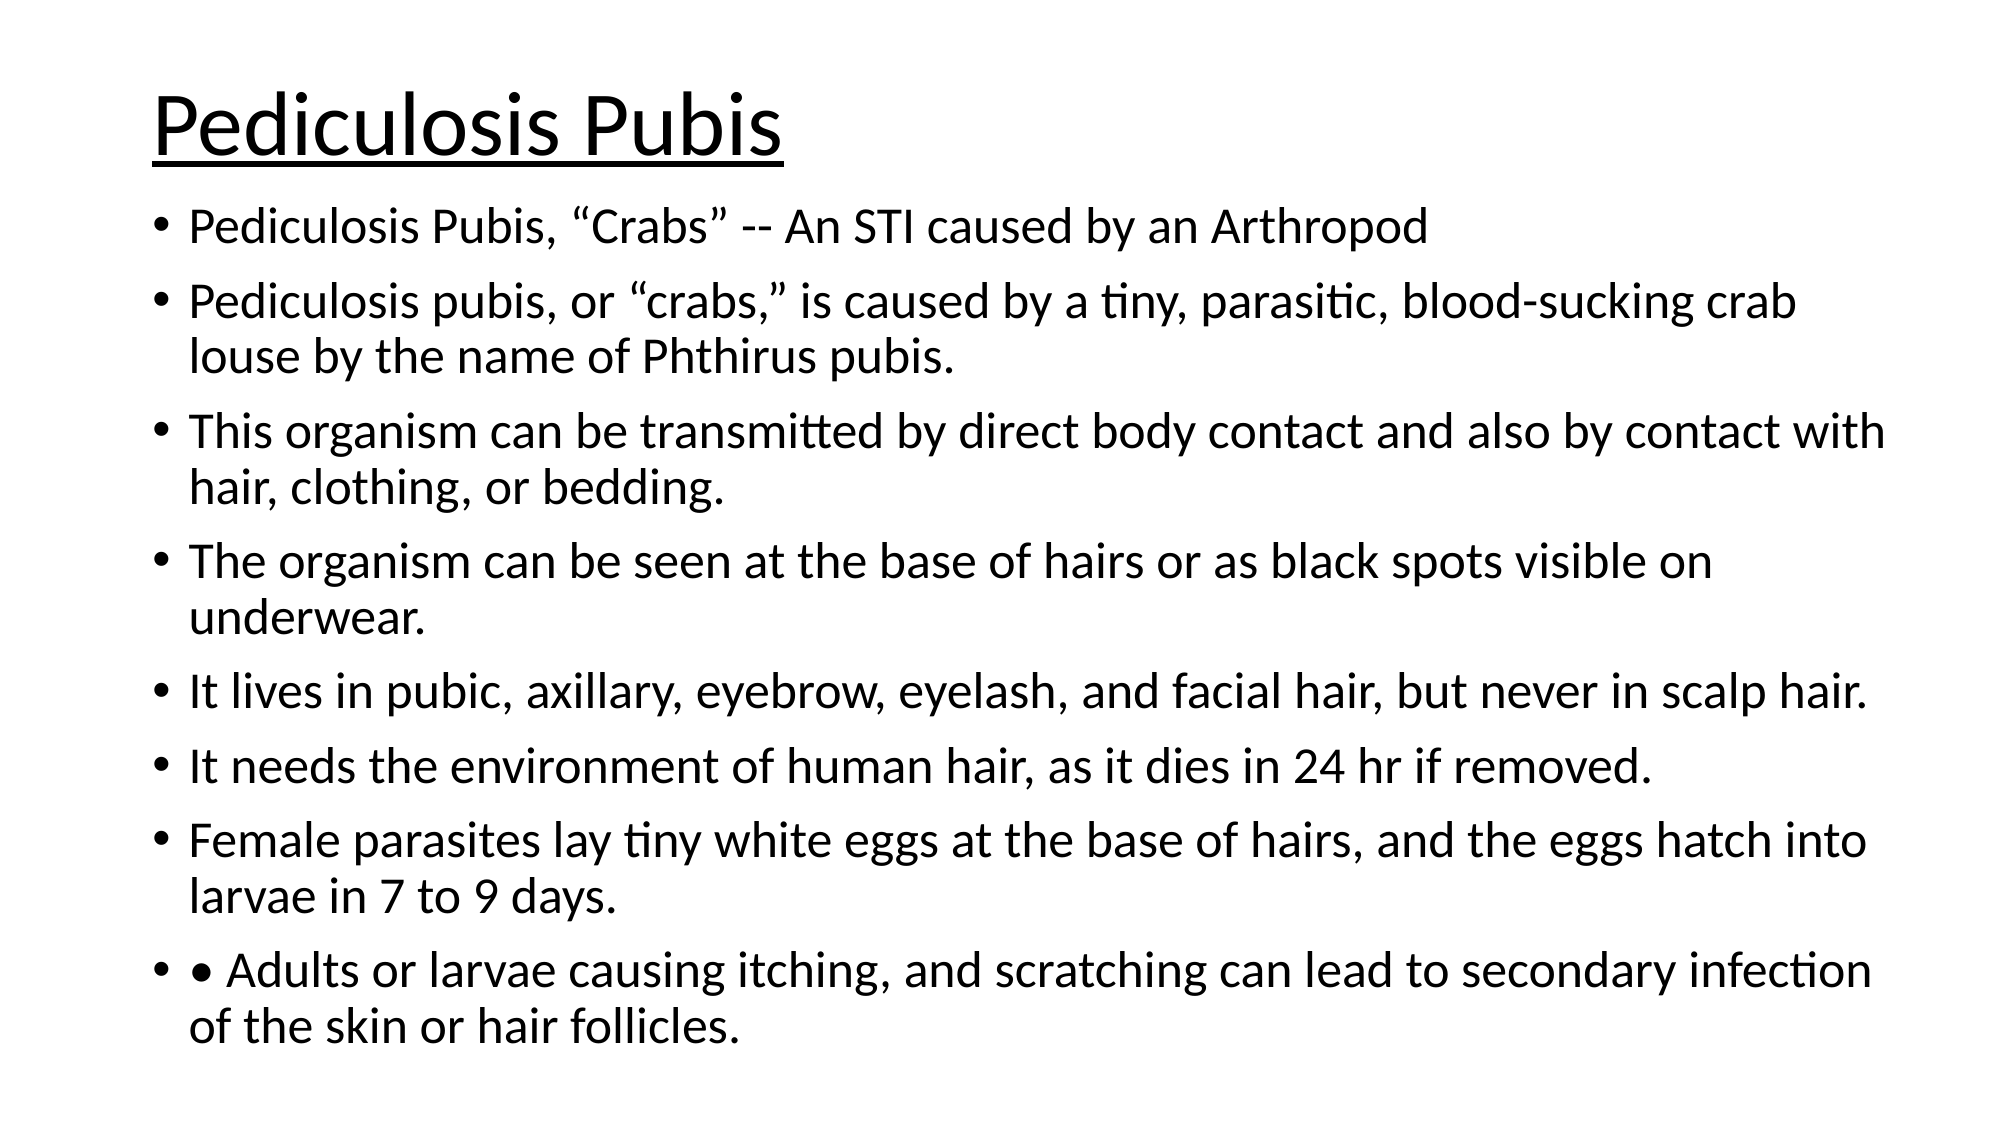

# Pediculosis Pubis
Pediculosis Pubis, “Crabs” -- An STI caused by an Arthropod
Pediculosis pubis, or “crabs,” is caused by a tiny, parasitic, blood-sucking crab louse by the name of Phthirus pubis.
This organism can be transmitted by direct body contact and also by contact with hair, clothing, or bedding.
The organism can be seen at the base of hairs or as black spots visible on underwear.
It lives in pubic, axillary, eyebrow, eyelash, and facial hair, but never in scalp hair.
It needs the environment of human hair, as it dies in 24 hr if removed.
Female parasites lay tiny white eggs at the base of hairs, and the eggs hatch into larvae in 7 to 9 days.
• Adults or larvae causing itching, and scratching can lead to secondary infection of the skin or hair follicles.